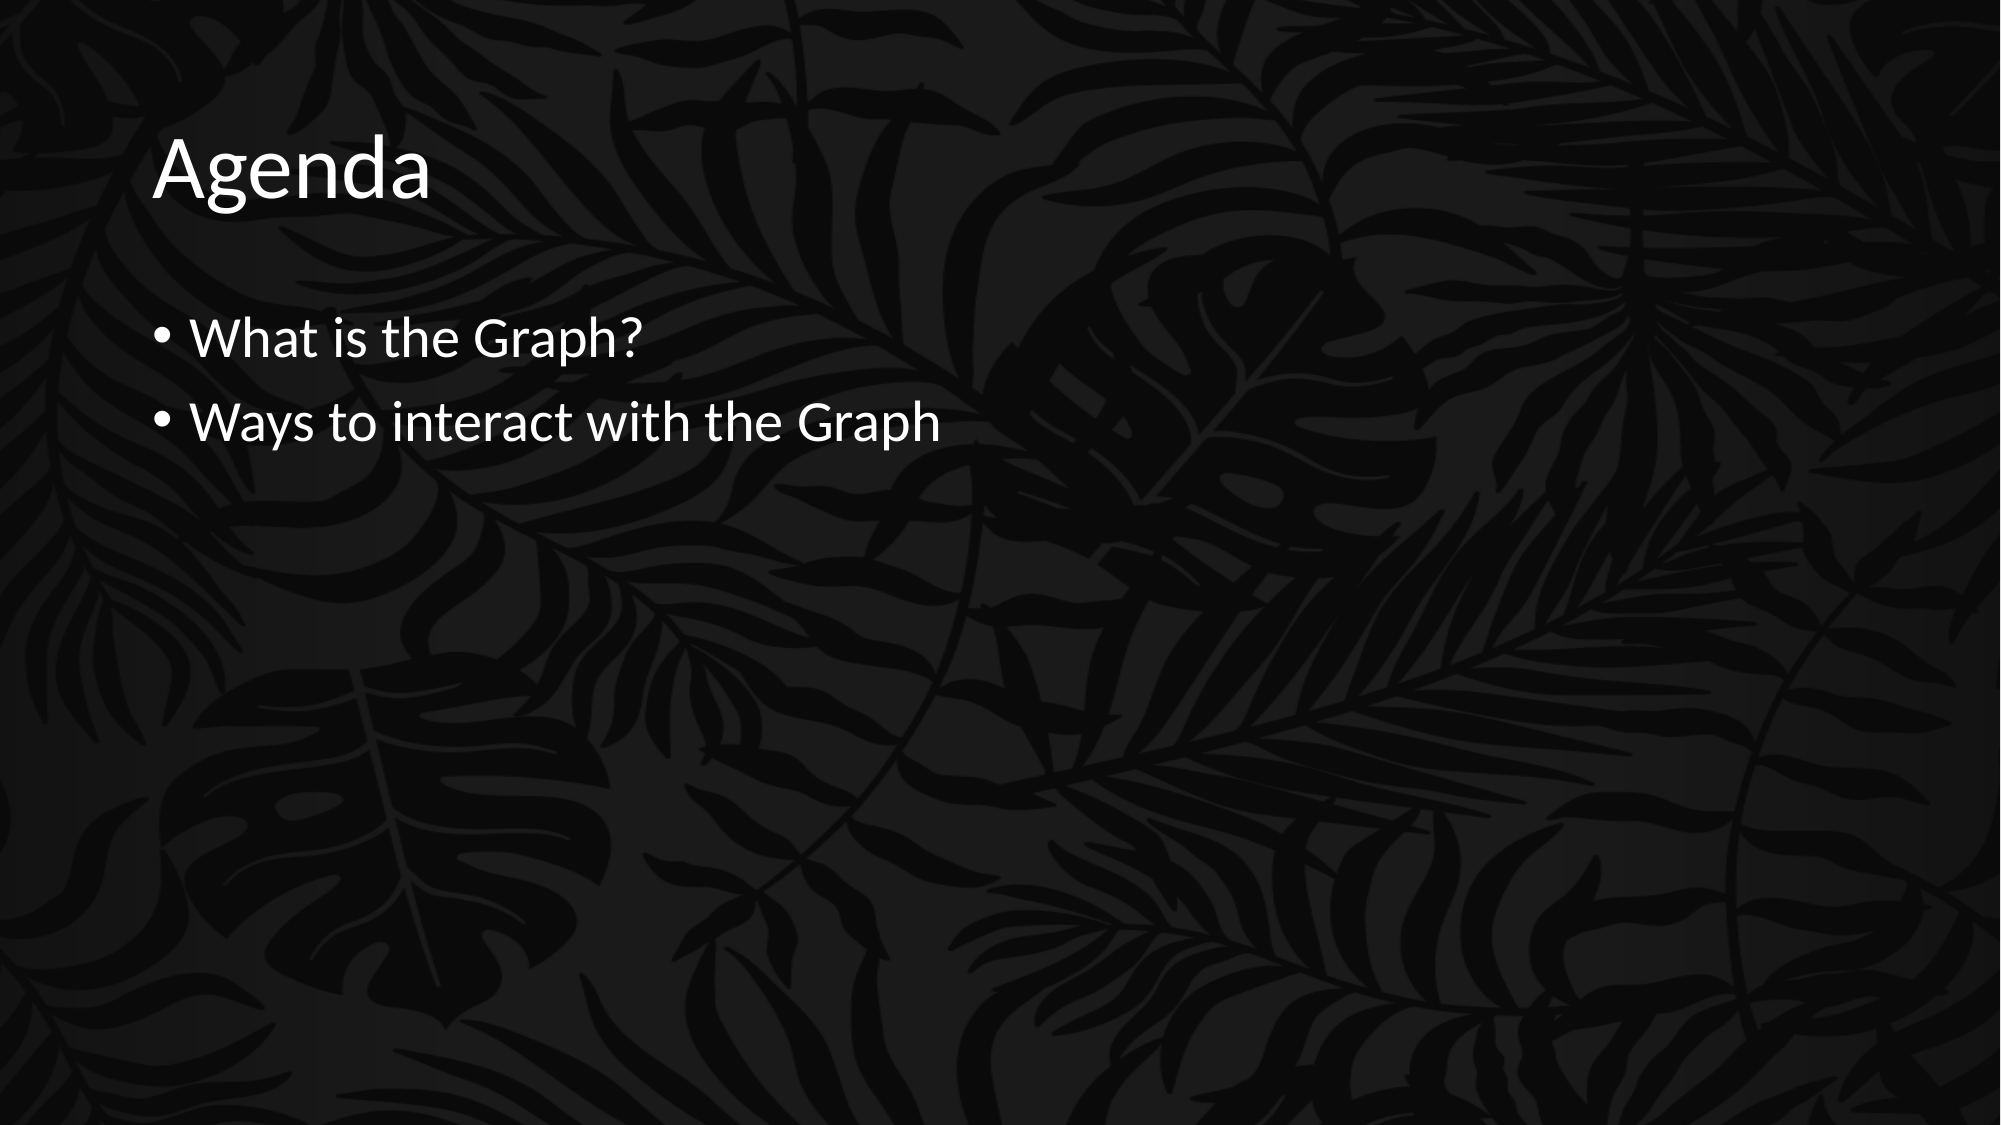

# Agenda
What is the Graph?
Ways to interact with the Graph